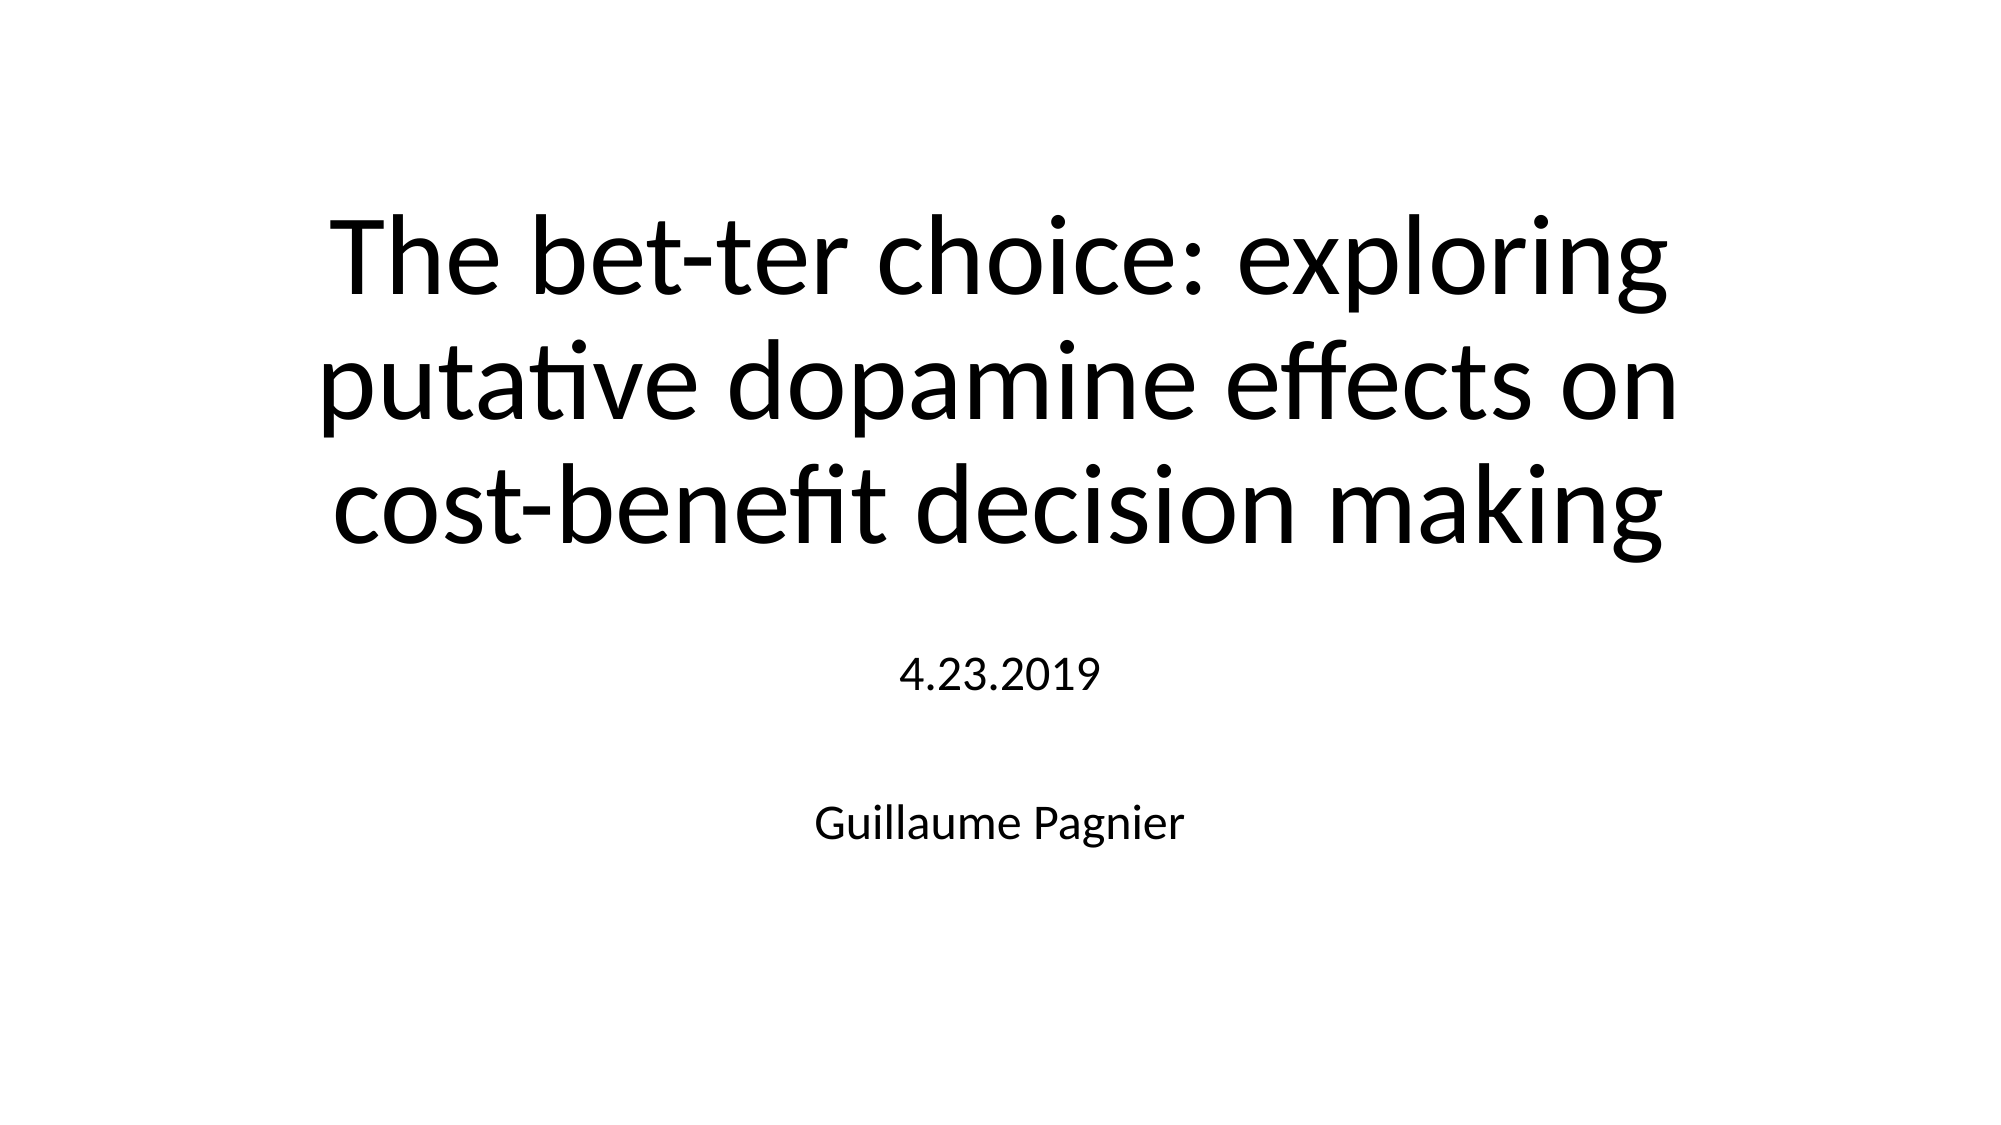

# The bet-ter choice: exploring putative dopamine effects on cost-benefit decision making
4.23.2019

Guillaume Pagnier